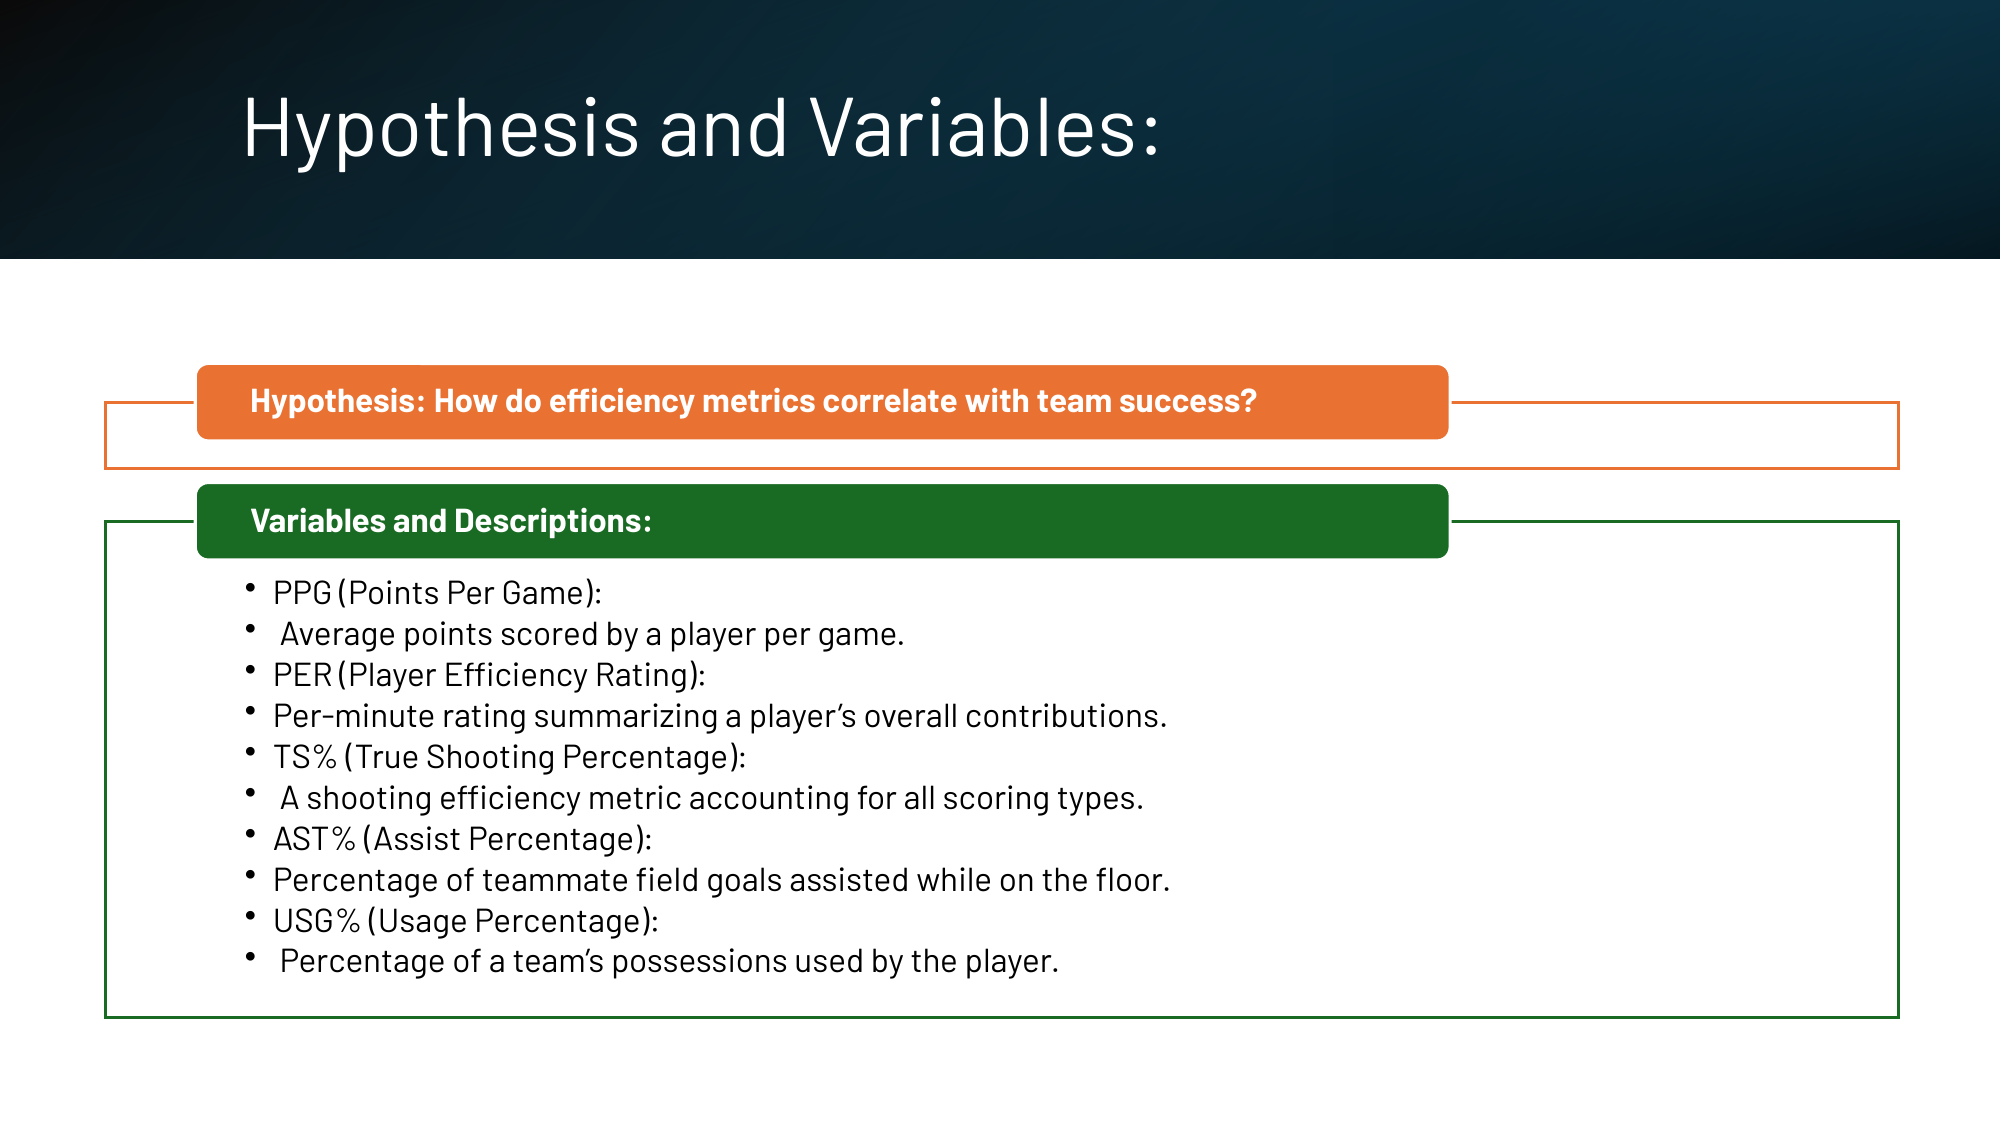

# Hypothesis and Variables:
Hypothesis: How do efficiency metrics correlate with team success?
PPG (Points Per Game):
 Average points scored by a player per game.
PER (Player Efficiency Rating):
Per-minute rating summarizing a player’s overall contributions.
TS% (True Shooting Percentage):
 A shooting efficiency metric accounting for all scoring types.
AST% (Assist Percentage):
Percentage of teammate field goals assisted while on the floor.
USG% (Usage Percentage):
 Percentage of a team’s possessions used by the player.
Variables and Descriptions: